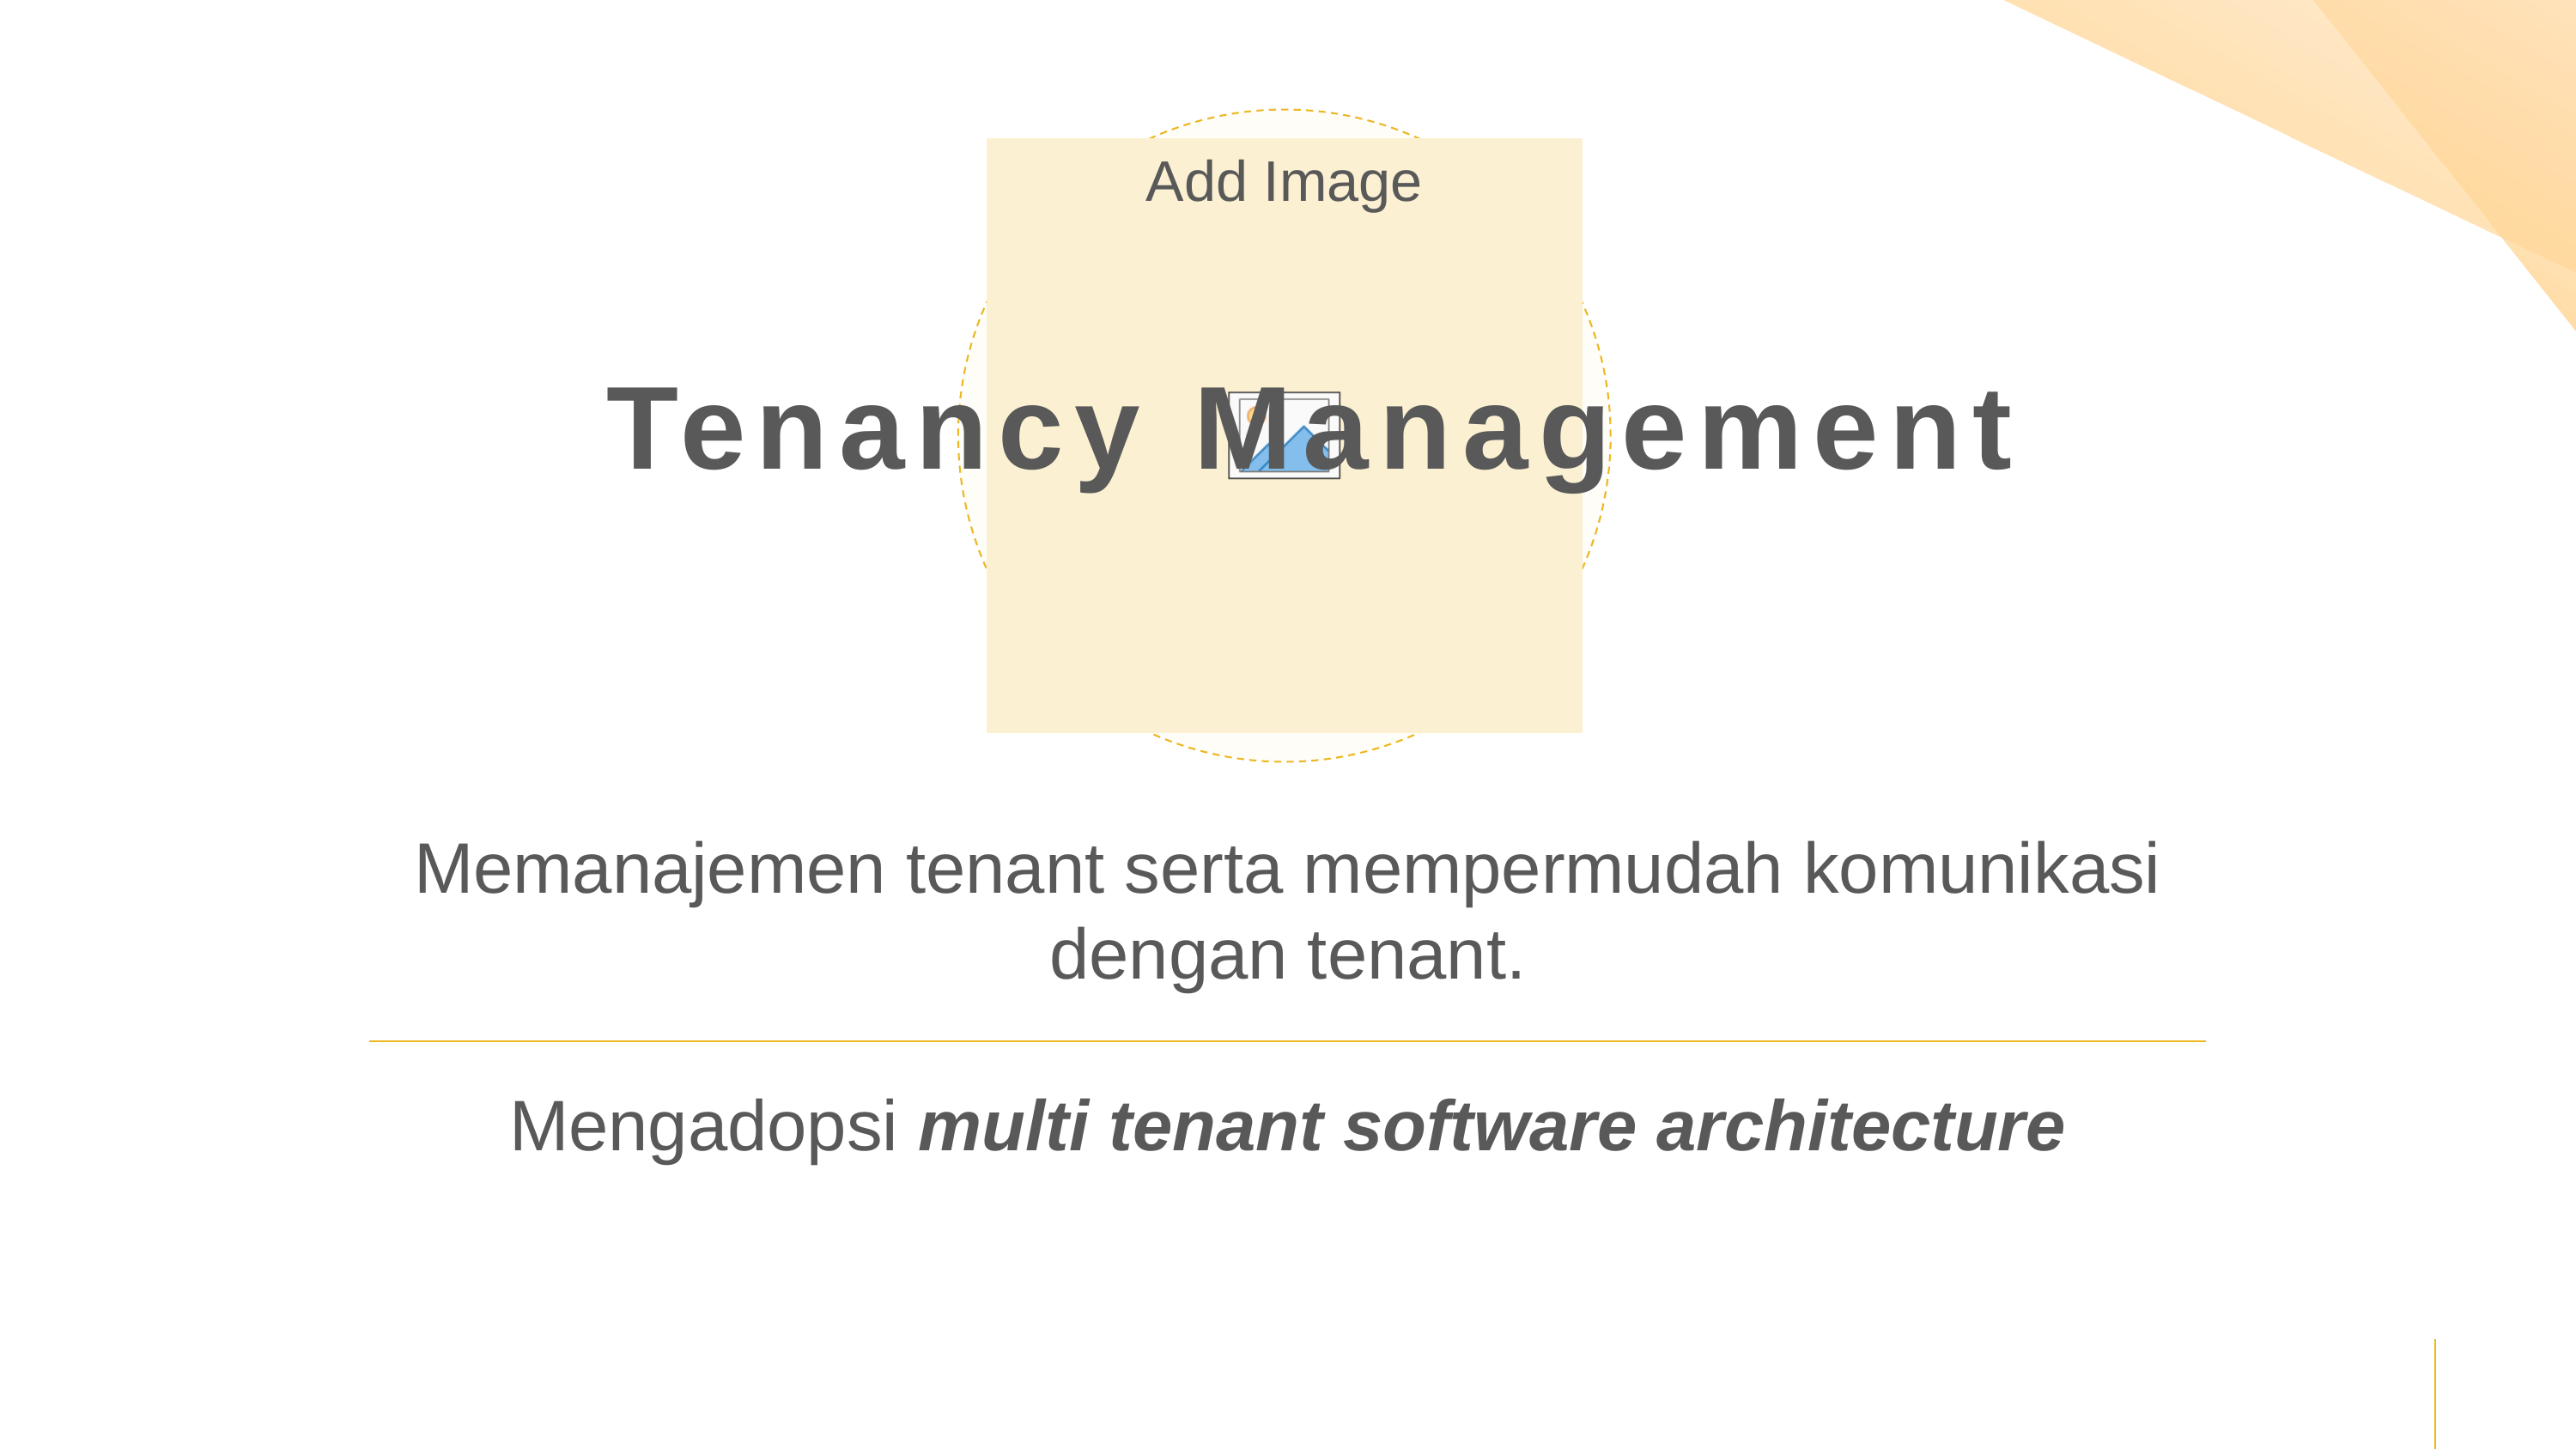

Tenancy Management
Memanajemen tenant serta mempermudah komunikasi dengan tenant.

Mengadopsi multi tenant software architecture